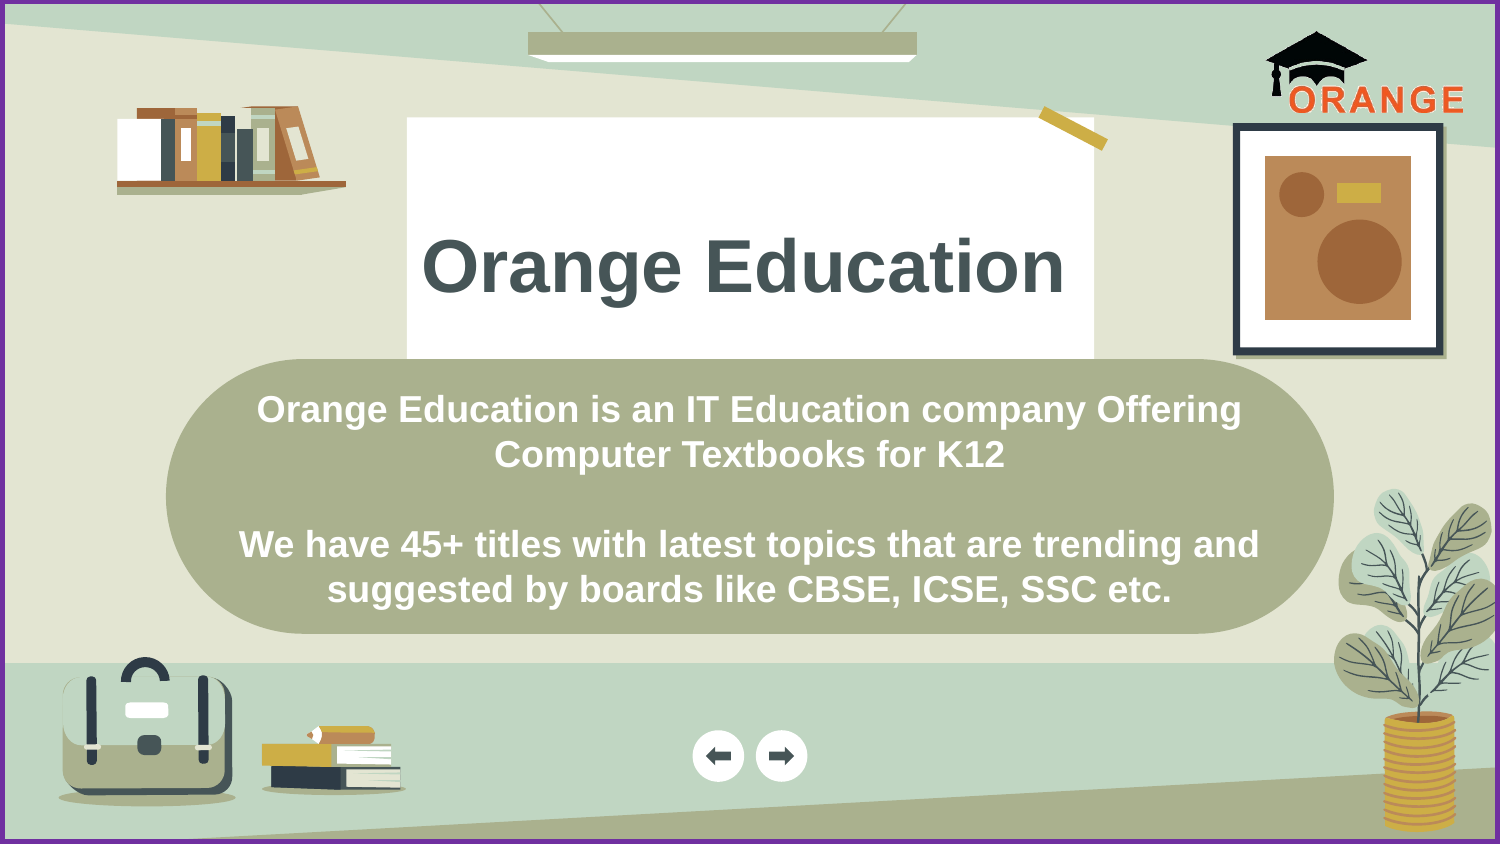

Orange Education

# Orange Education is an IT Education company Offering Computer Textbooks for K12 We have 45+ titles with latest topics that are trending and suggested by boards like CBSE, ICSE, SSC etc.